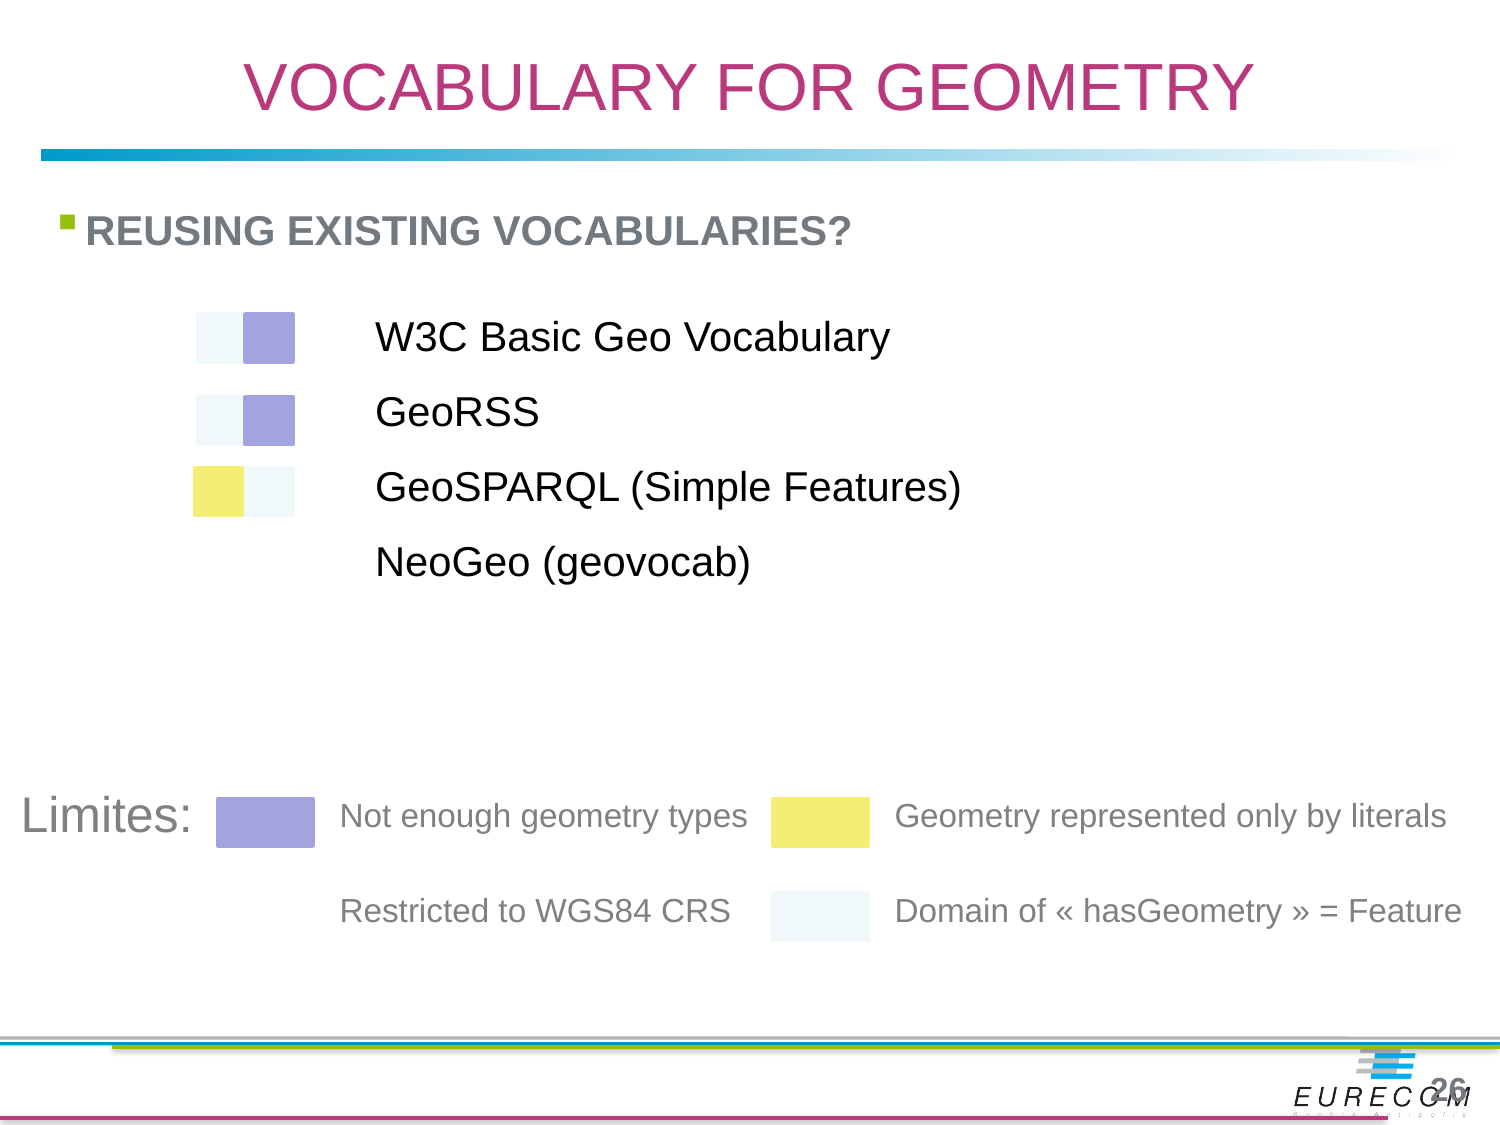

# Vocabulary for geometry
Reusing Existing vocabularies?

W3C Basic Geo Vocabulary
GeoRSS
GeoSPARQL (Simple Features)
NeoGeo (geovocab)

Limites:

Not enough geometry types

Geometry represented only by literals

Restricted to WGS84 CRS

Domain of « hasGeometry » = Feature